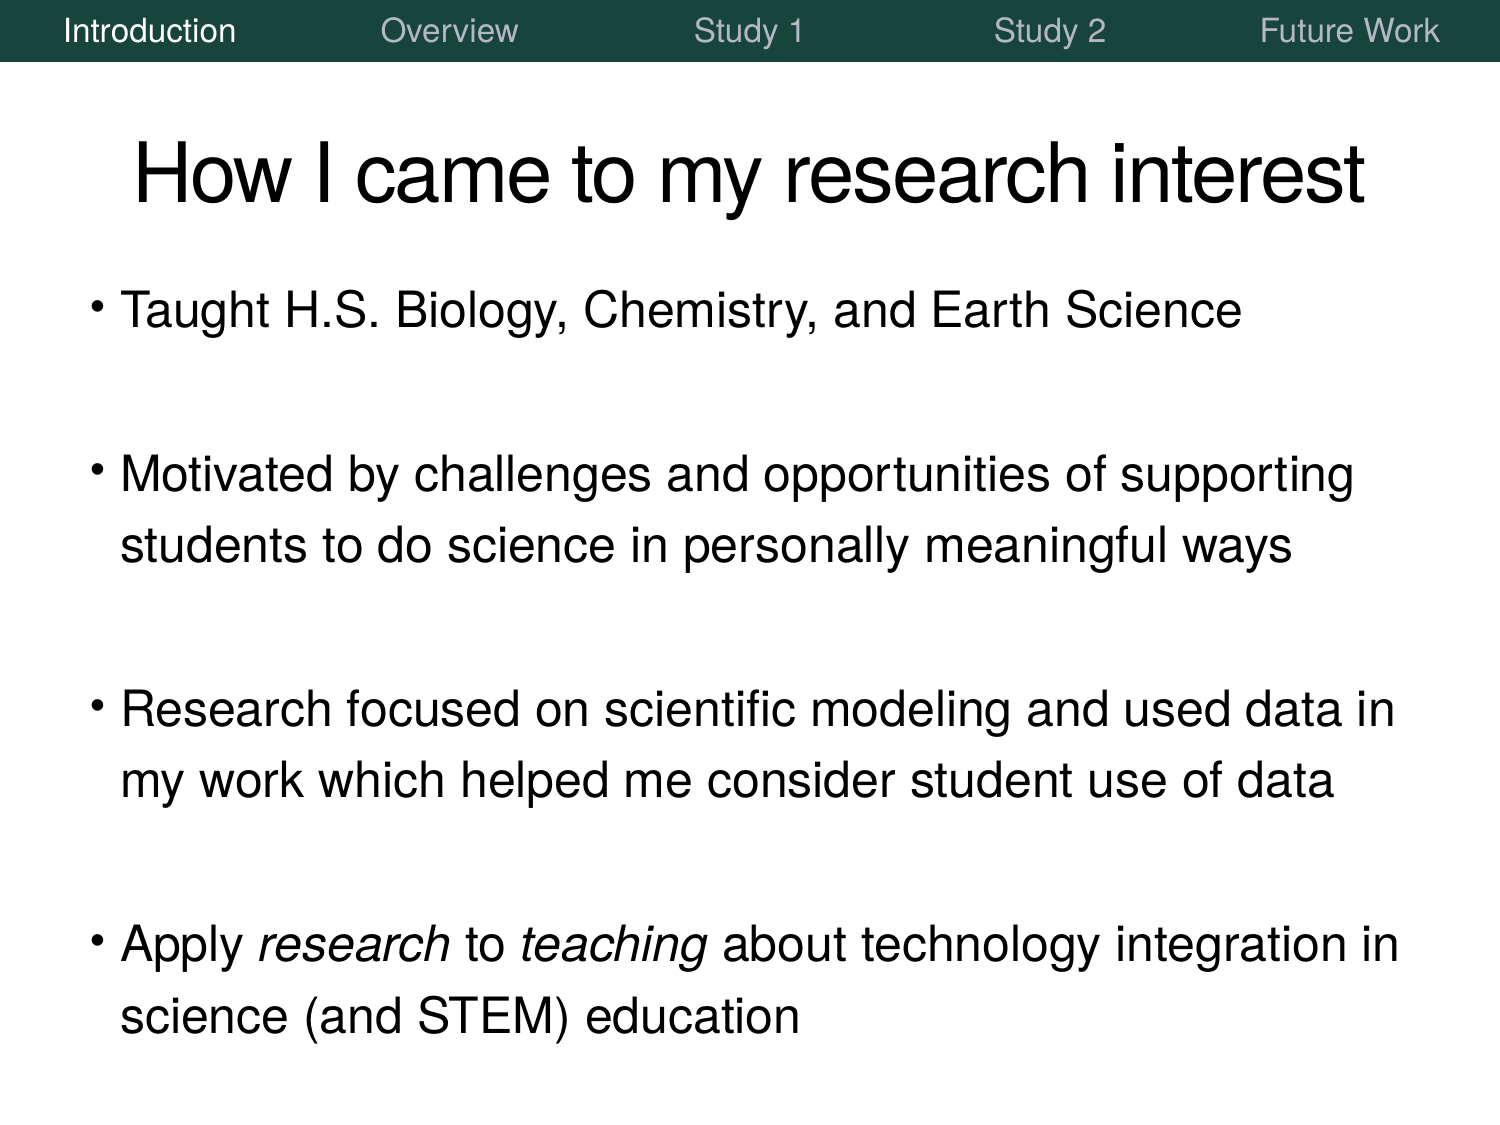

| Introduction | Overview | Study 1 | Study 2 | Future Work |
| --- | --- | --- | --- | --- |
# How I came to my research interest
Taught H.S. Biology, Chemistry, and Earth Science

Motivated by challenges and opportunities of supporting students to do science in personally meaningful ways

Research focused on scientific modeling and used data in my work which helped me consider student use of data

Apply research to teaching about technology integration in science (and STEM) education